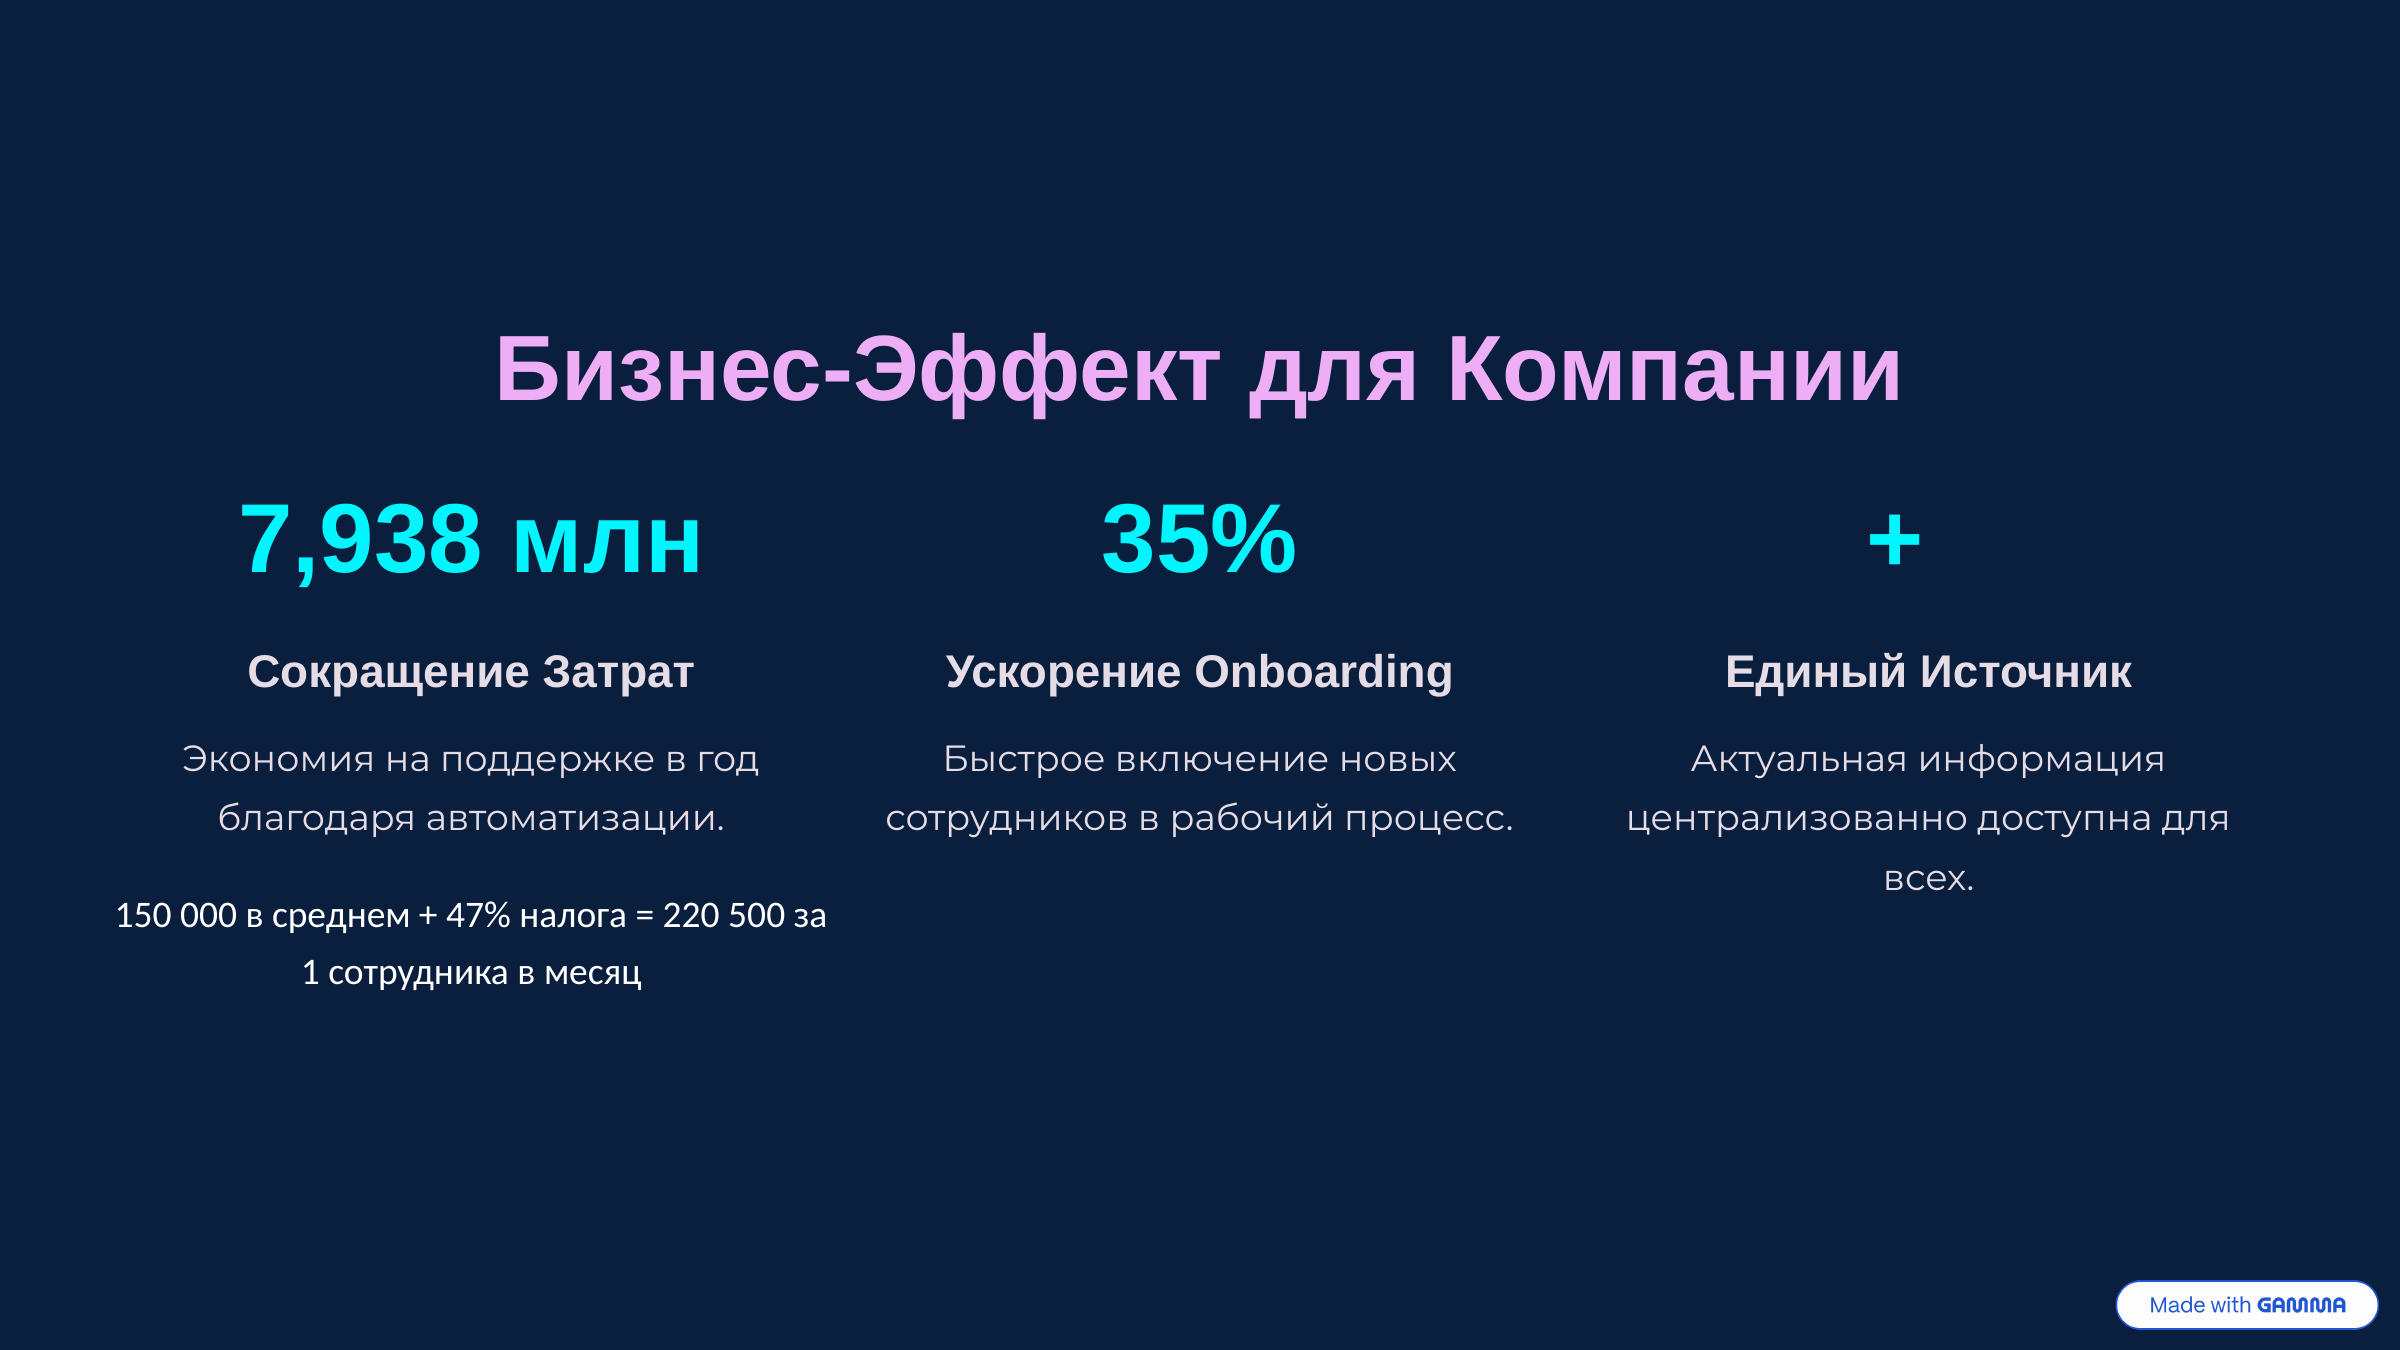

Бизнес-Эффект для Компании
7,938 млн
35%
+
Сокращение Затрат
Ускорение Onboarding
Единый Источник
Экономия на поддержке в год благодаря автоматизации.
Быстрое включение новых сотрудников в рабочий процесс.
Актуальная информация централизованно доступна для всех.
150 000 в среднем + 47% налога = 220 500 за 1 сотрудника в месяц